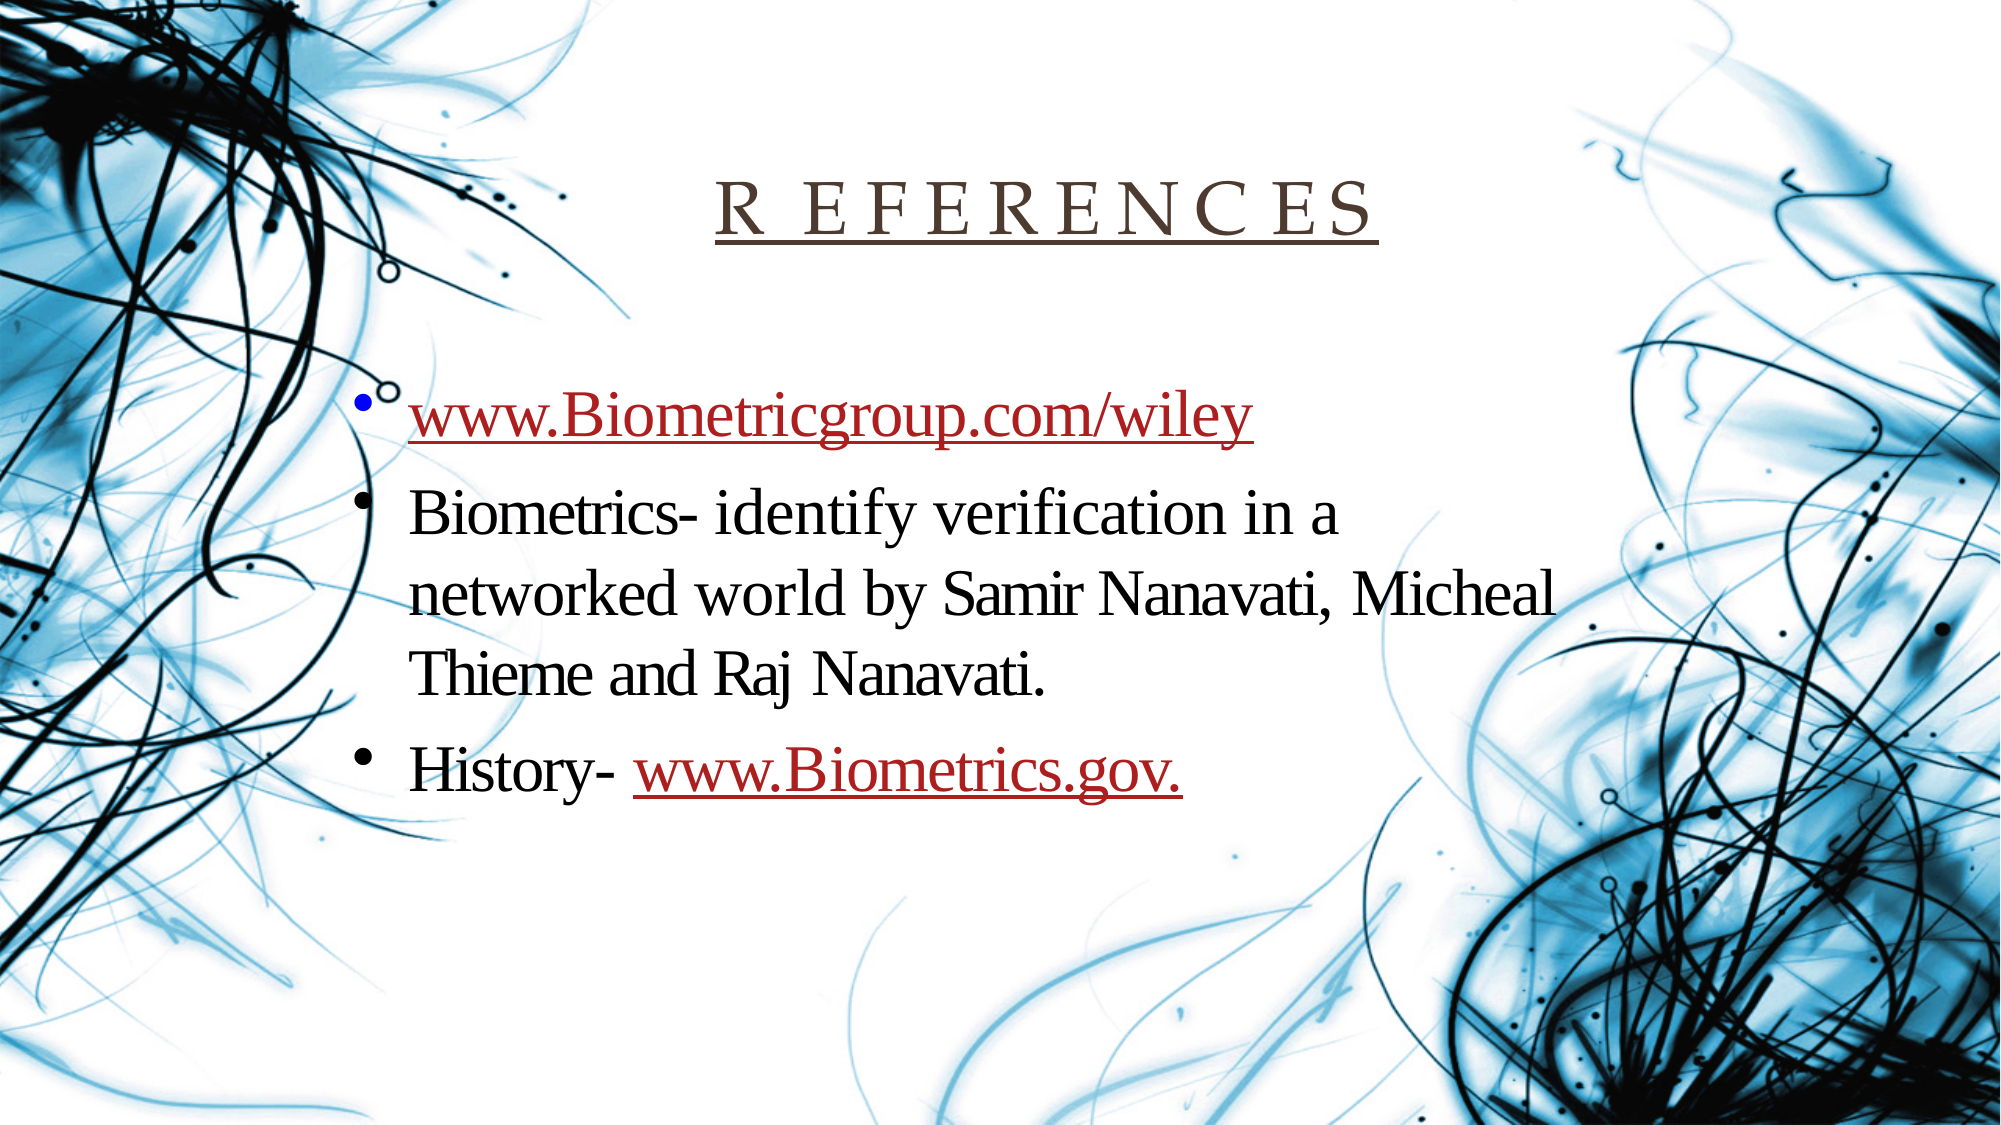

# R    e  f e r e n c  e s
www.Biometricgroup.com/wiley
Biometrics- identify verification in a  networked world by Samir Nanavati, Micheal  Thieme and Raj Nanavati.
History- www.Biometrics.gov.
27